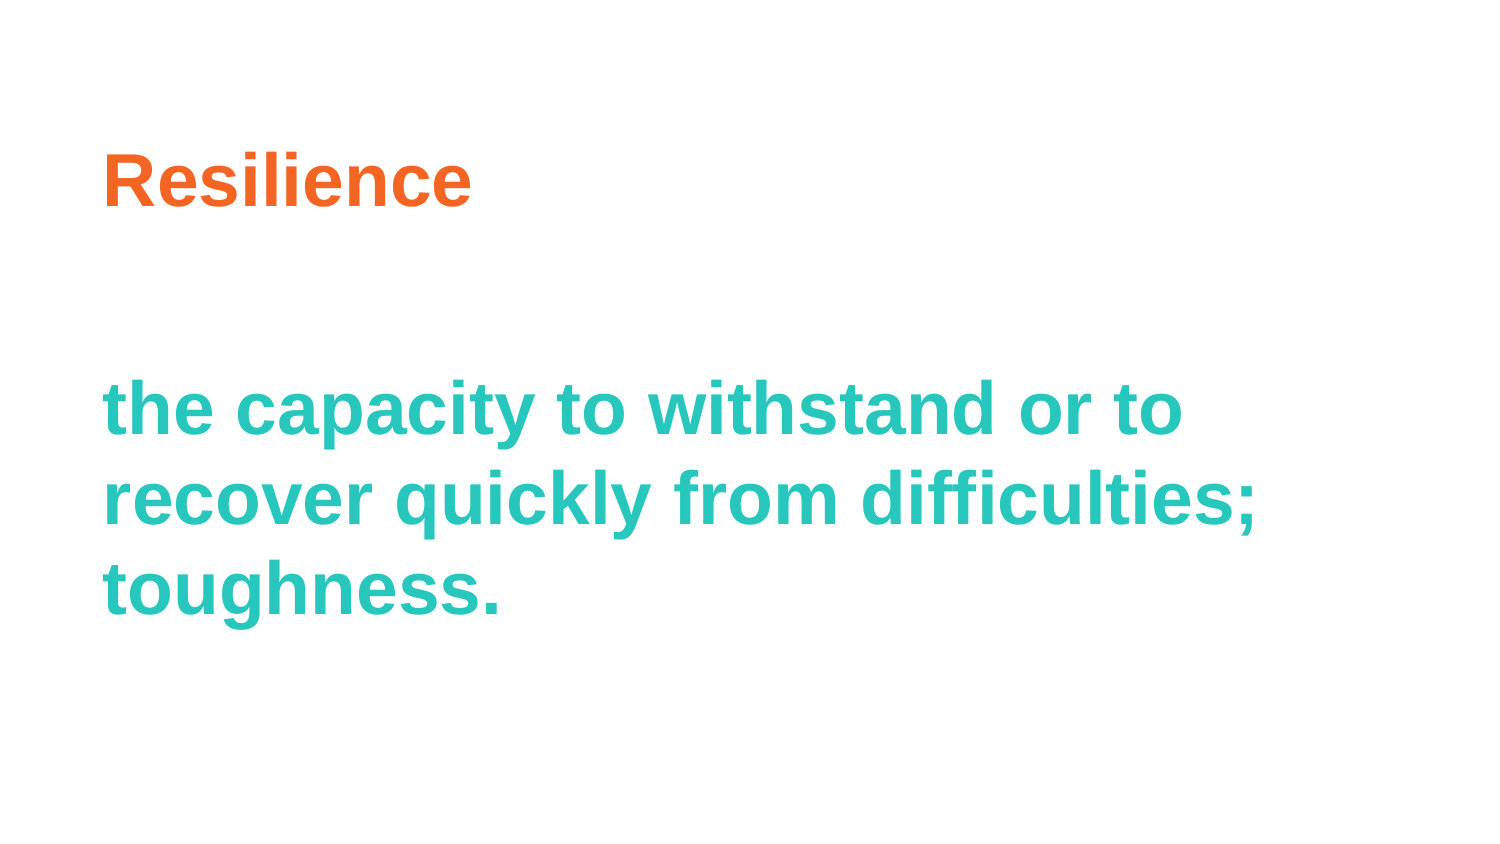

Resilience
the capacity to withstand or to recover quickly from difficulties; toughness.